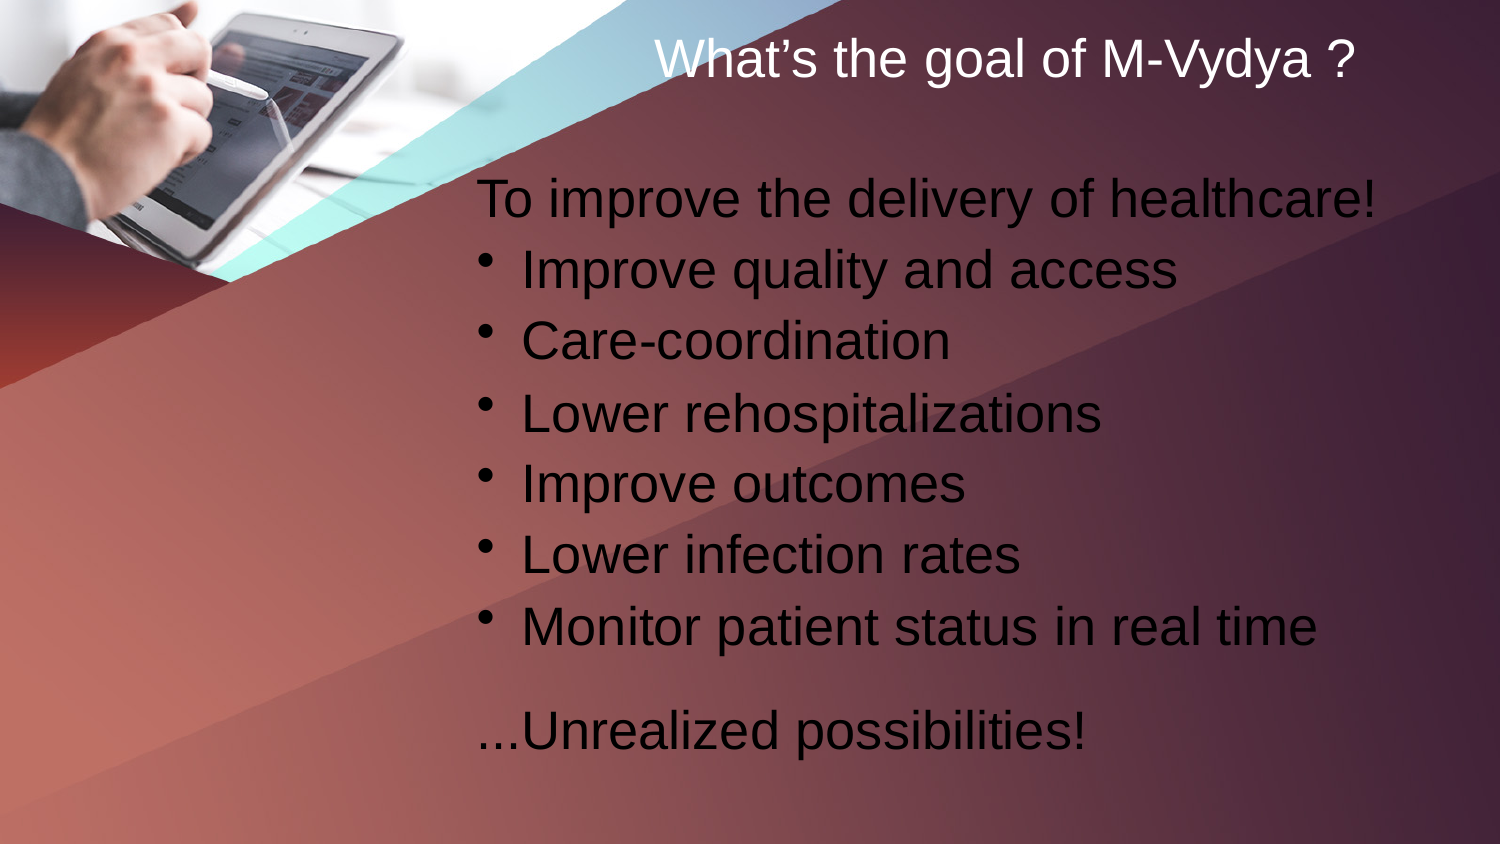

What’s the goal of M-Vydya ?

To improve the delivery of healthcare!
Improve quality and access
Care-coordination
Lower rehospitalizations
Improve outcomes
Lower infection rates
Monitor patient status in real time
...Unrealized possibilities!